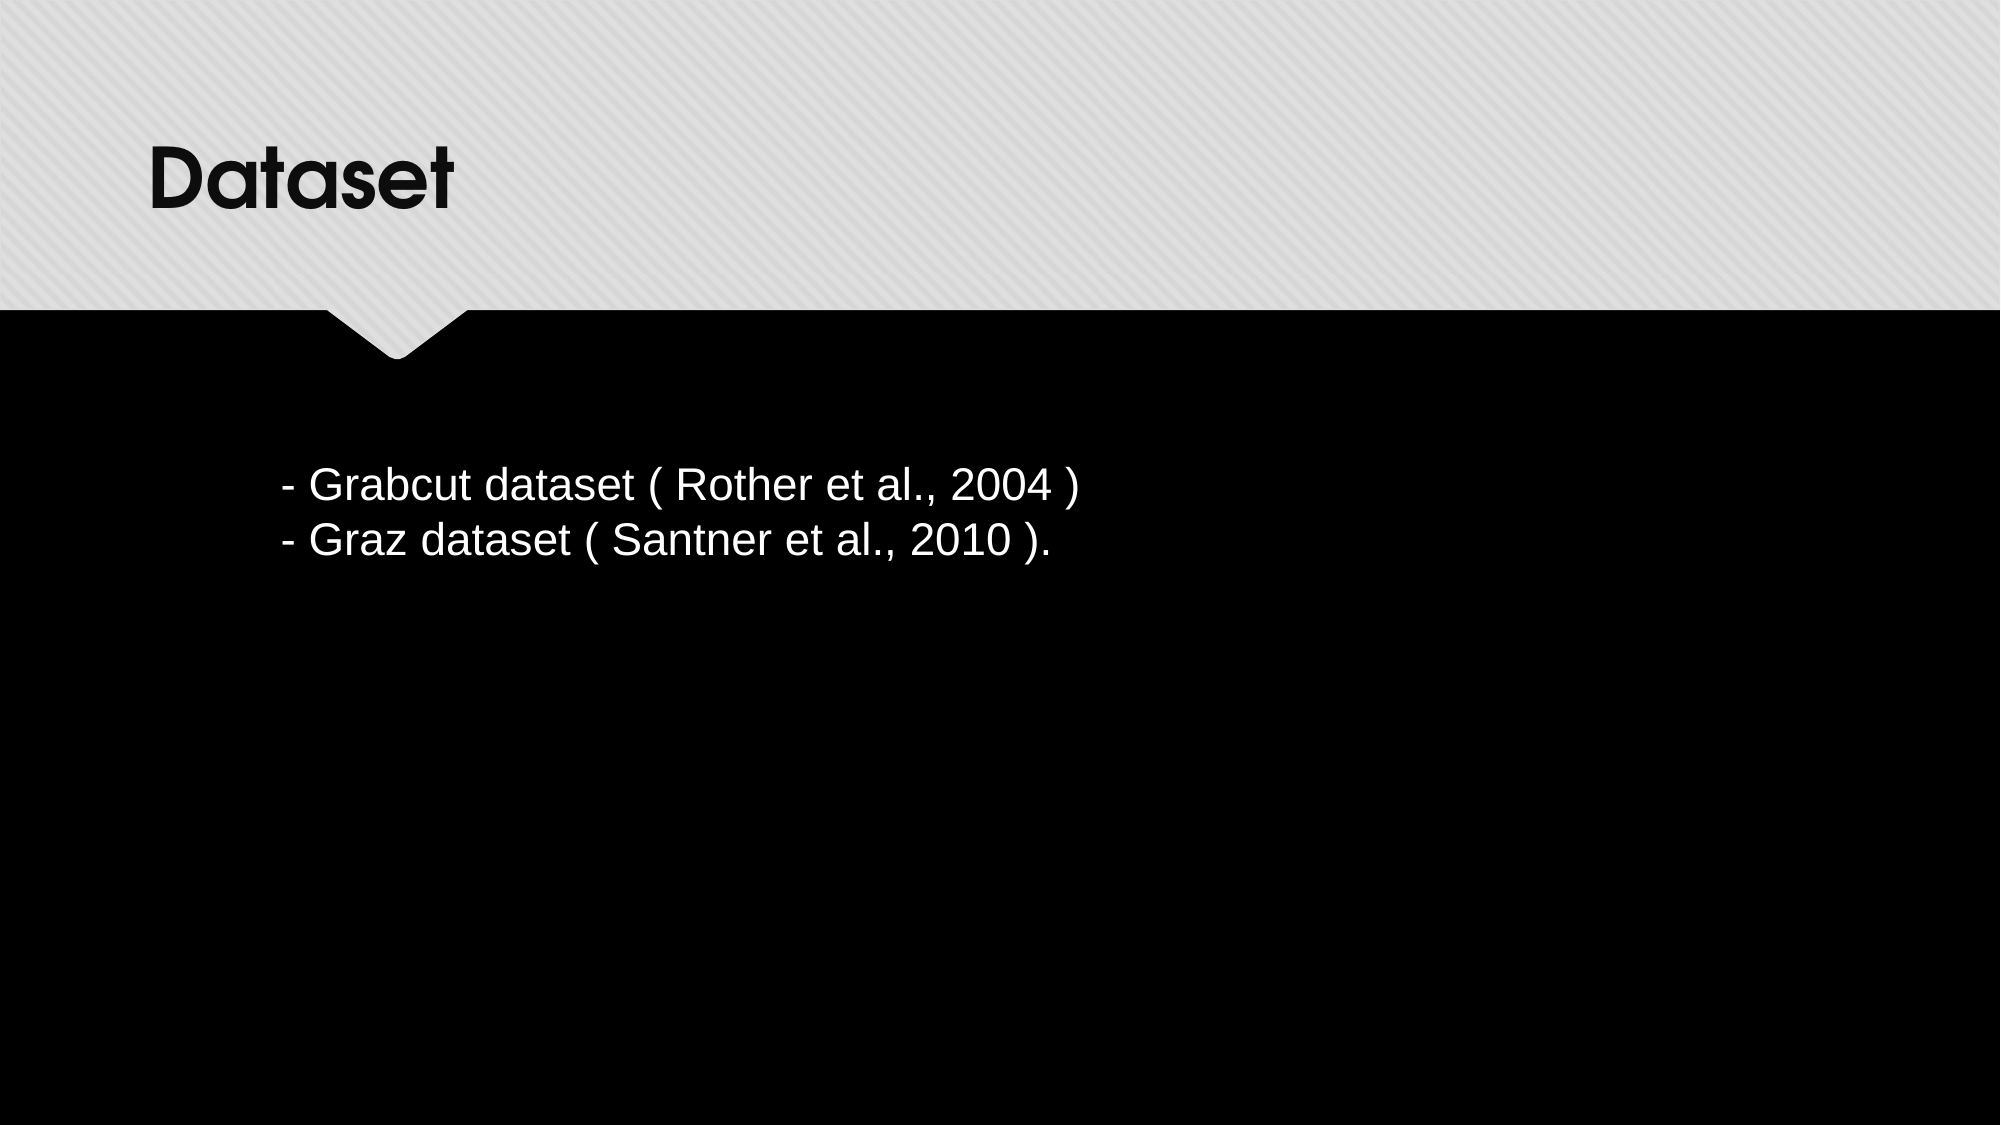

Dataset

- Grabcut dataset ( Rother et al., 2004 )
- Graz dataset ( Santner et al., 2010 ).